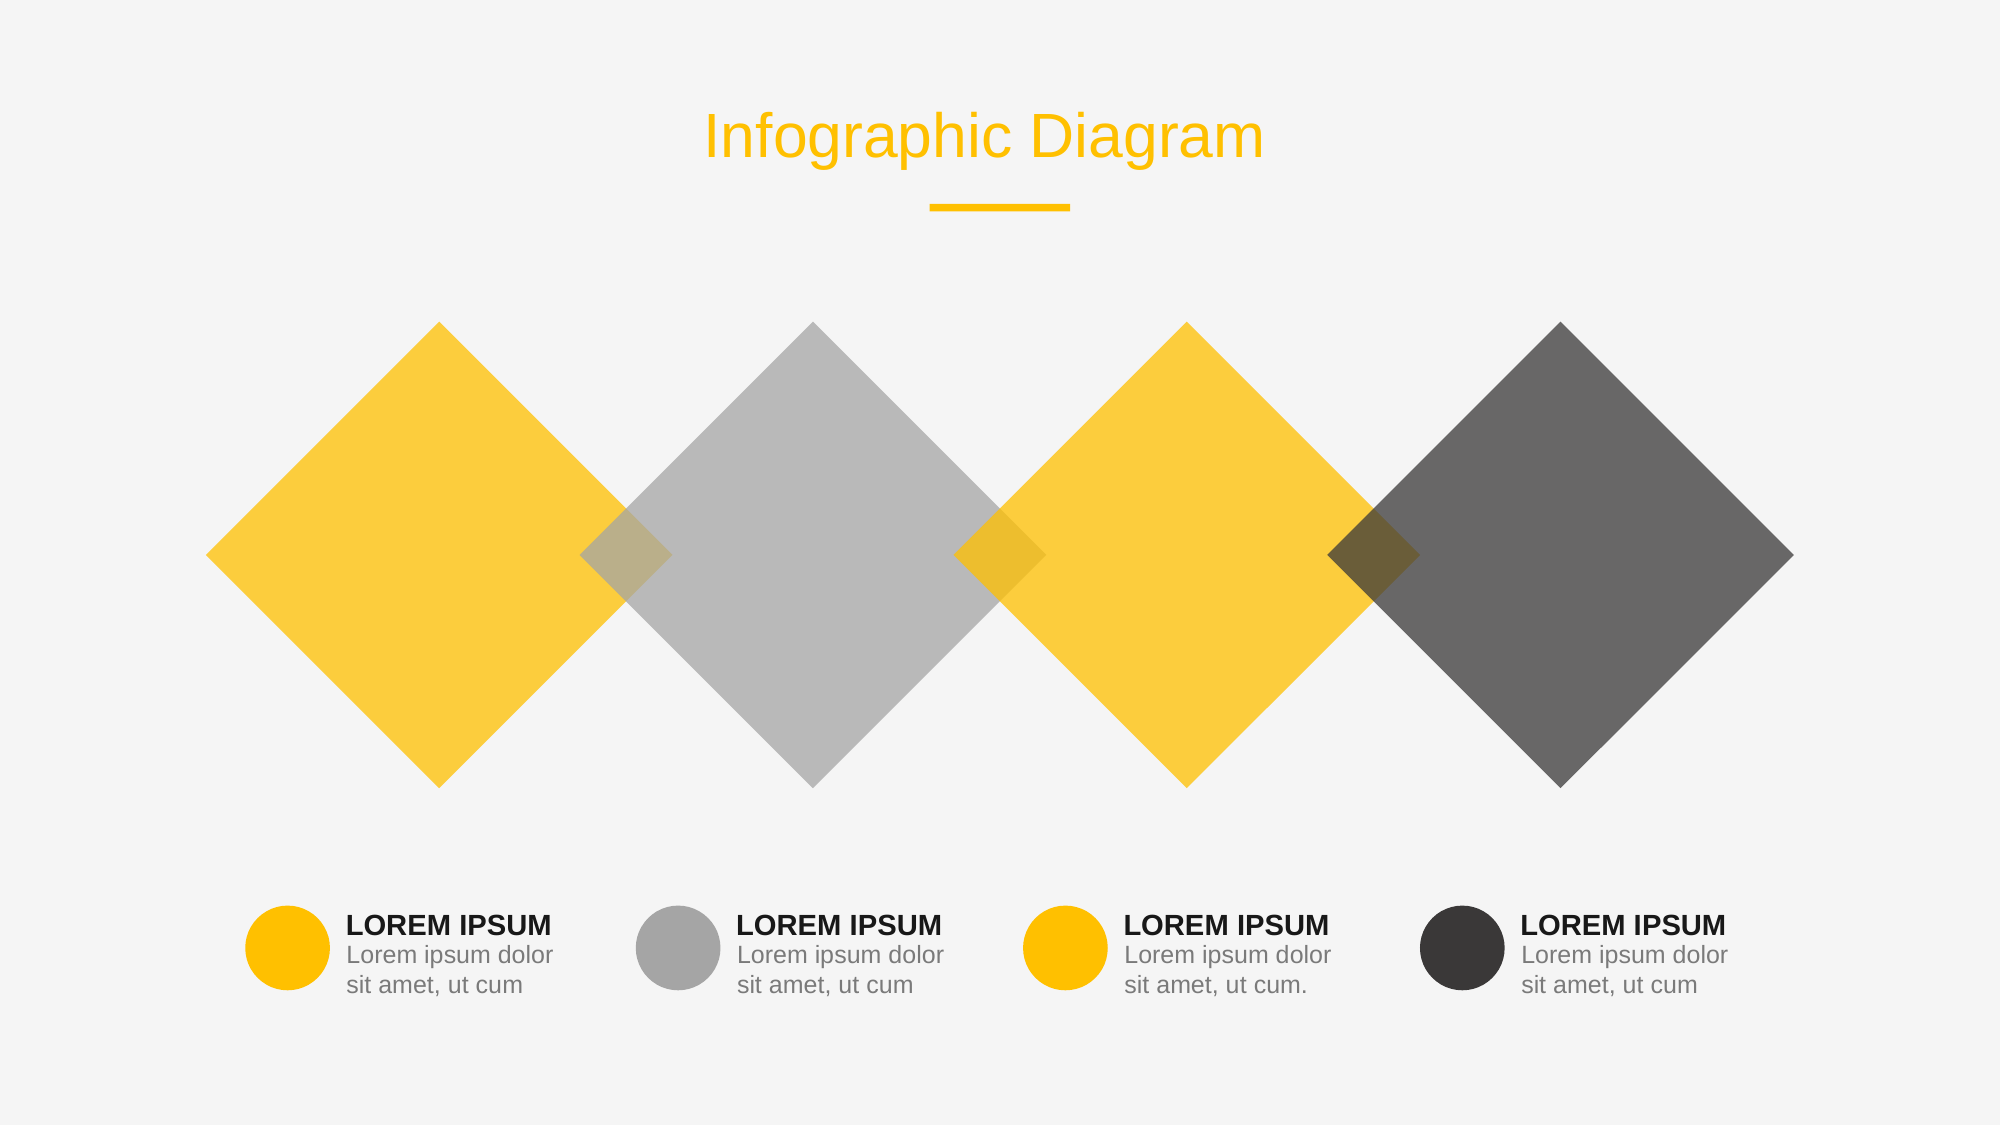

Infographic Diagram

LOREM IPSUM
LOREM IPSUM
LOREM IPSUM
LOREM IPSUM

Lorem ipsum dolor sit amet, ut cum
Lorem ipsum dolor sit amet, ut cum
Lorem ipsum dolor sit amet, ut cum.
Lorem ipsum dolor sit amet, ut cum